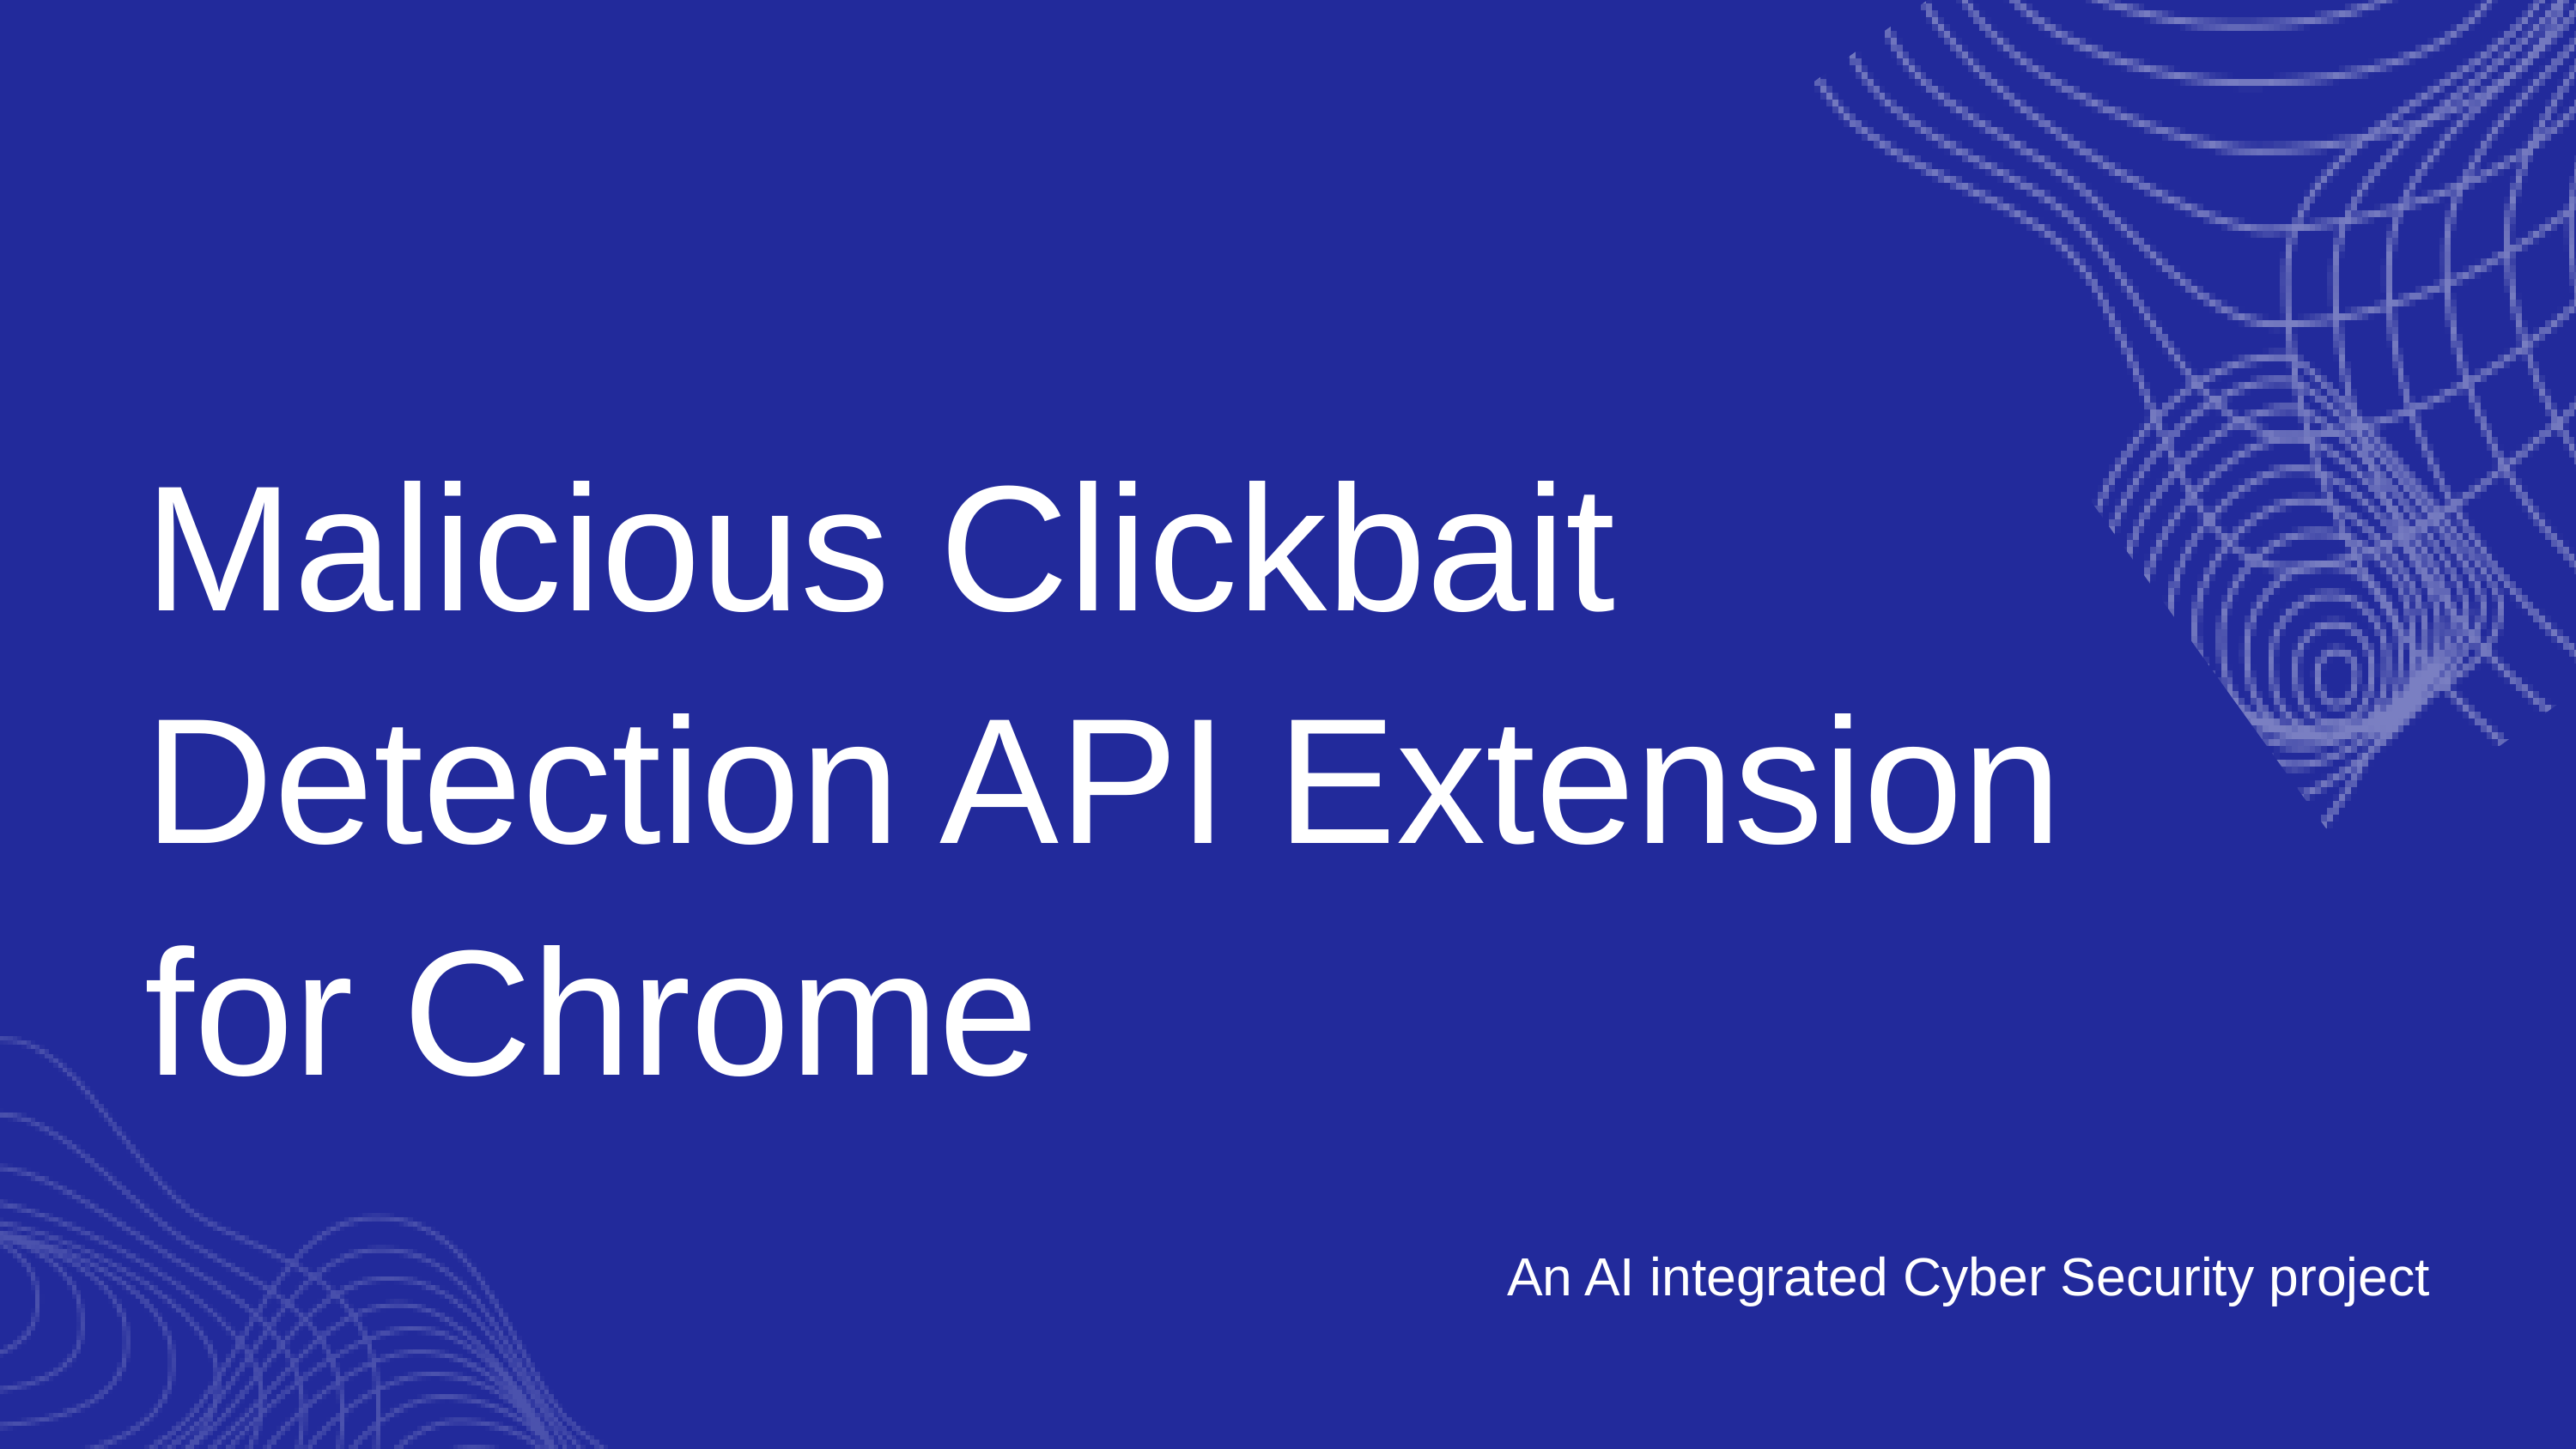

Malicious Clickbait Detection API Extension for Chrome

An AI integrated Cyber Security project